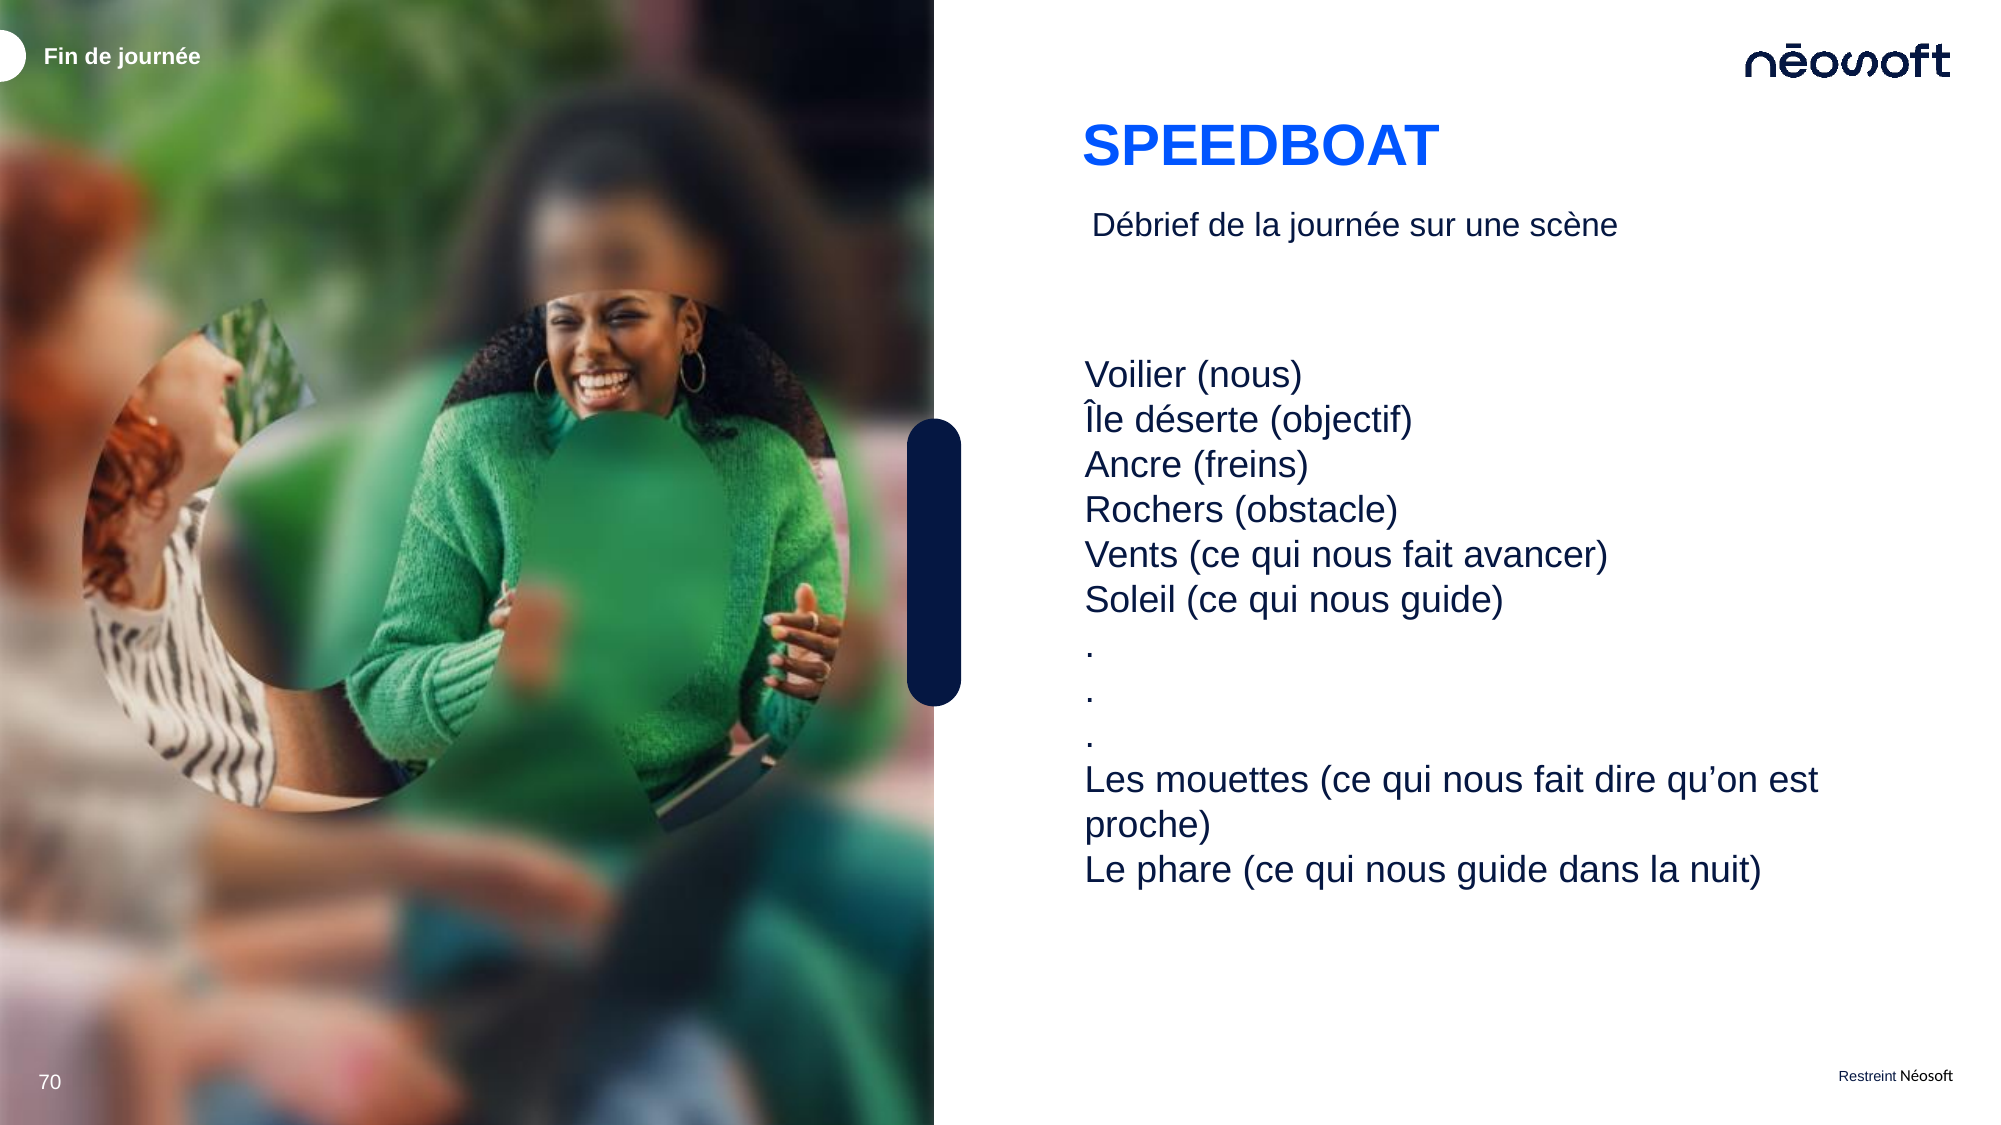

Fin de journée
# SPEEDBOAT
Débrief de la journée sur une scène
Voilier (nous)
Île déserte (objectif)
Ancre (freins)
Rochers (obstacle)
Vents (ce qui nous fait avancer)
Soleil (ce qui nous guide)
.
.
.
Les mouettes (ce qui nous fait dire qu’on est proche)
Le phare (ce qui nous guide dans la nuit)